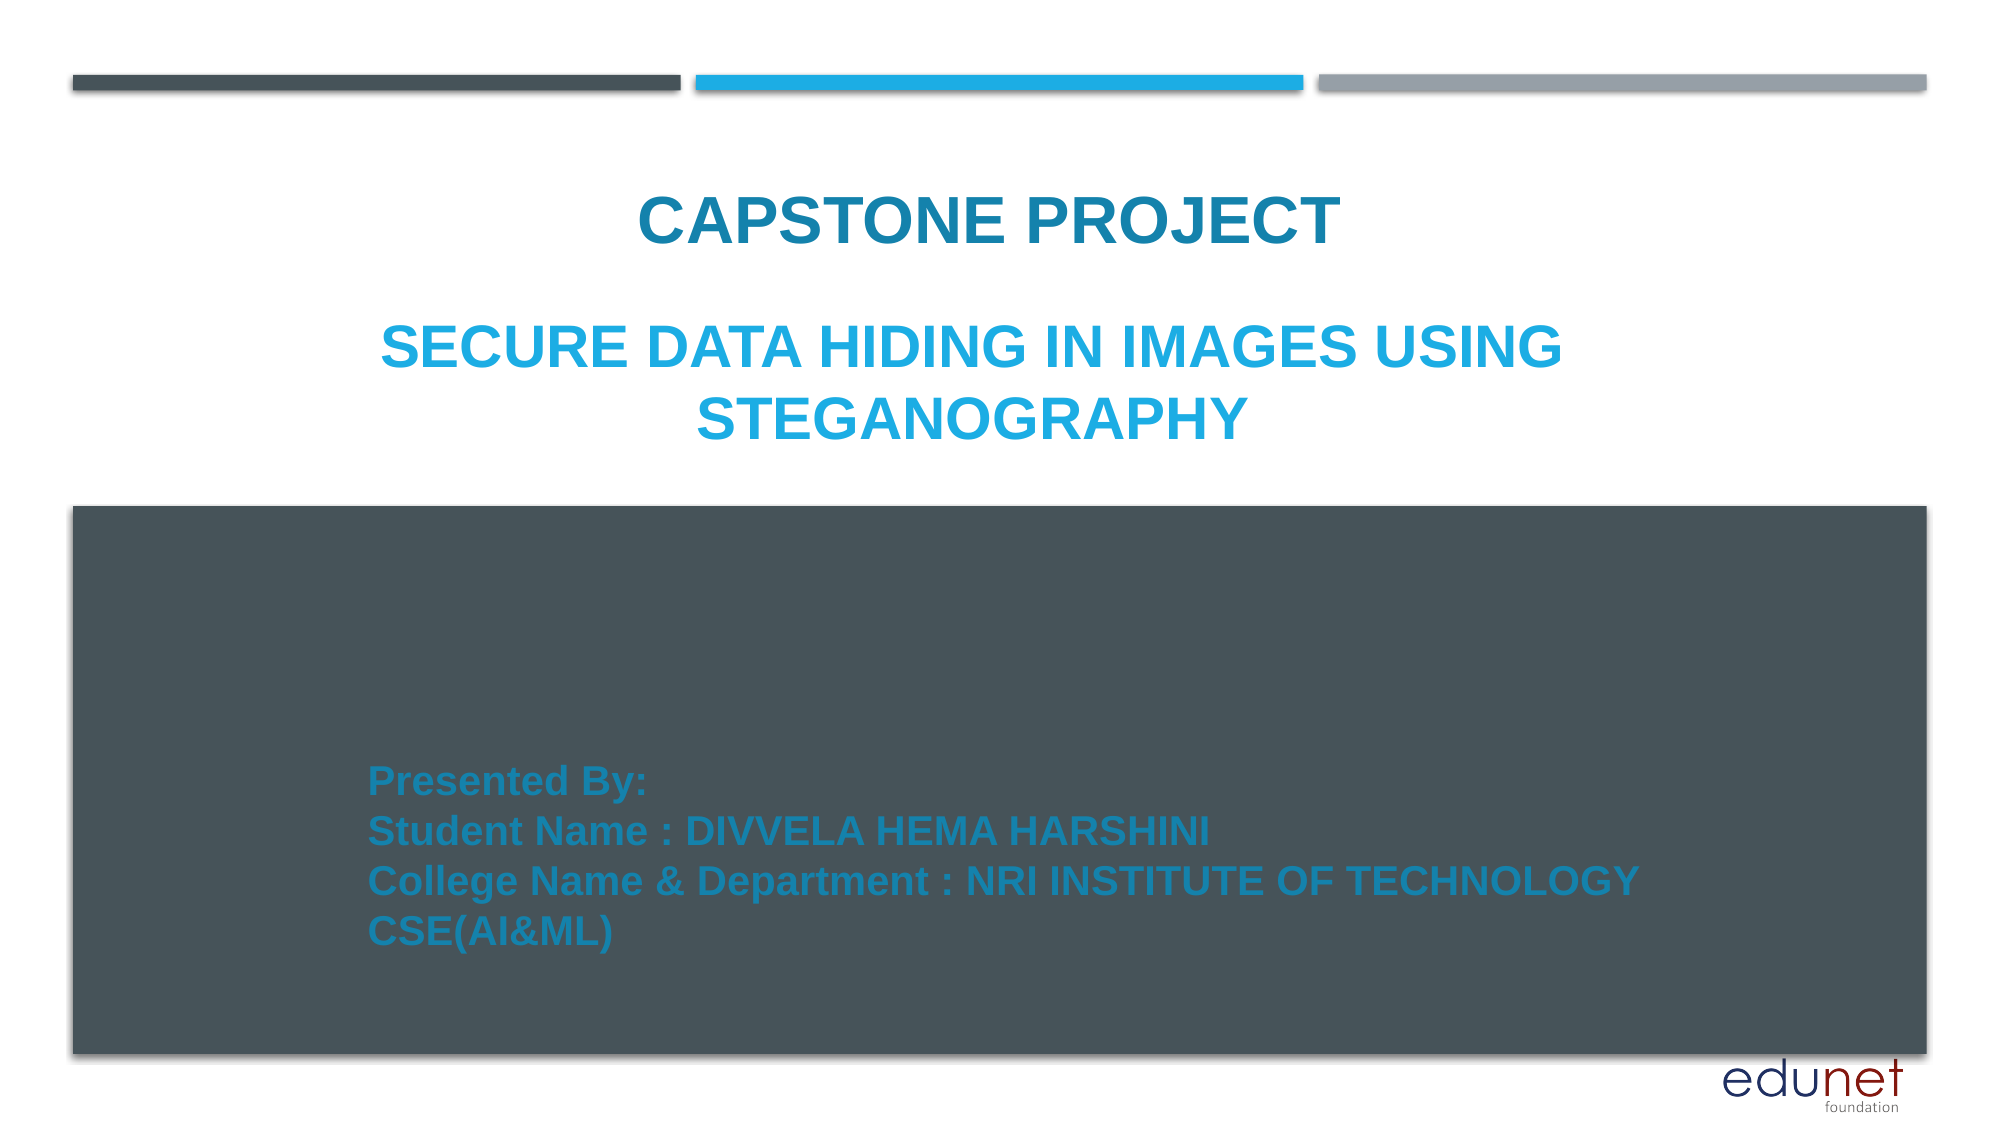

CAPSTONE PROJECT
# SECURE DATA HIDING IN IMAGES USING STEGANOGRAPHY
Presented By:
Student Name : DIVVELA HEMA HARSHINI
College Name & Department : NRI INSTITUTE OF TECHNOLOGY  CSE(AI&ML)